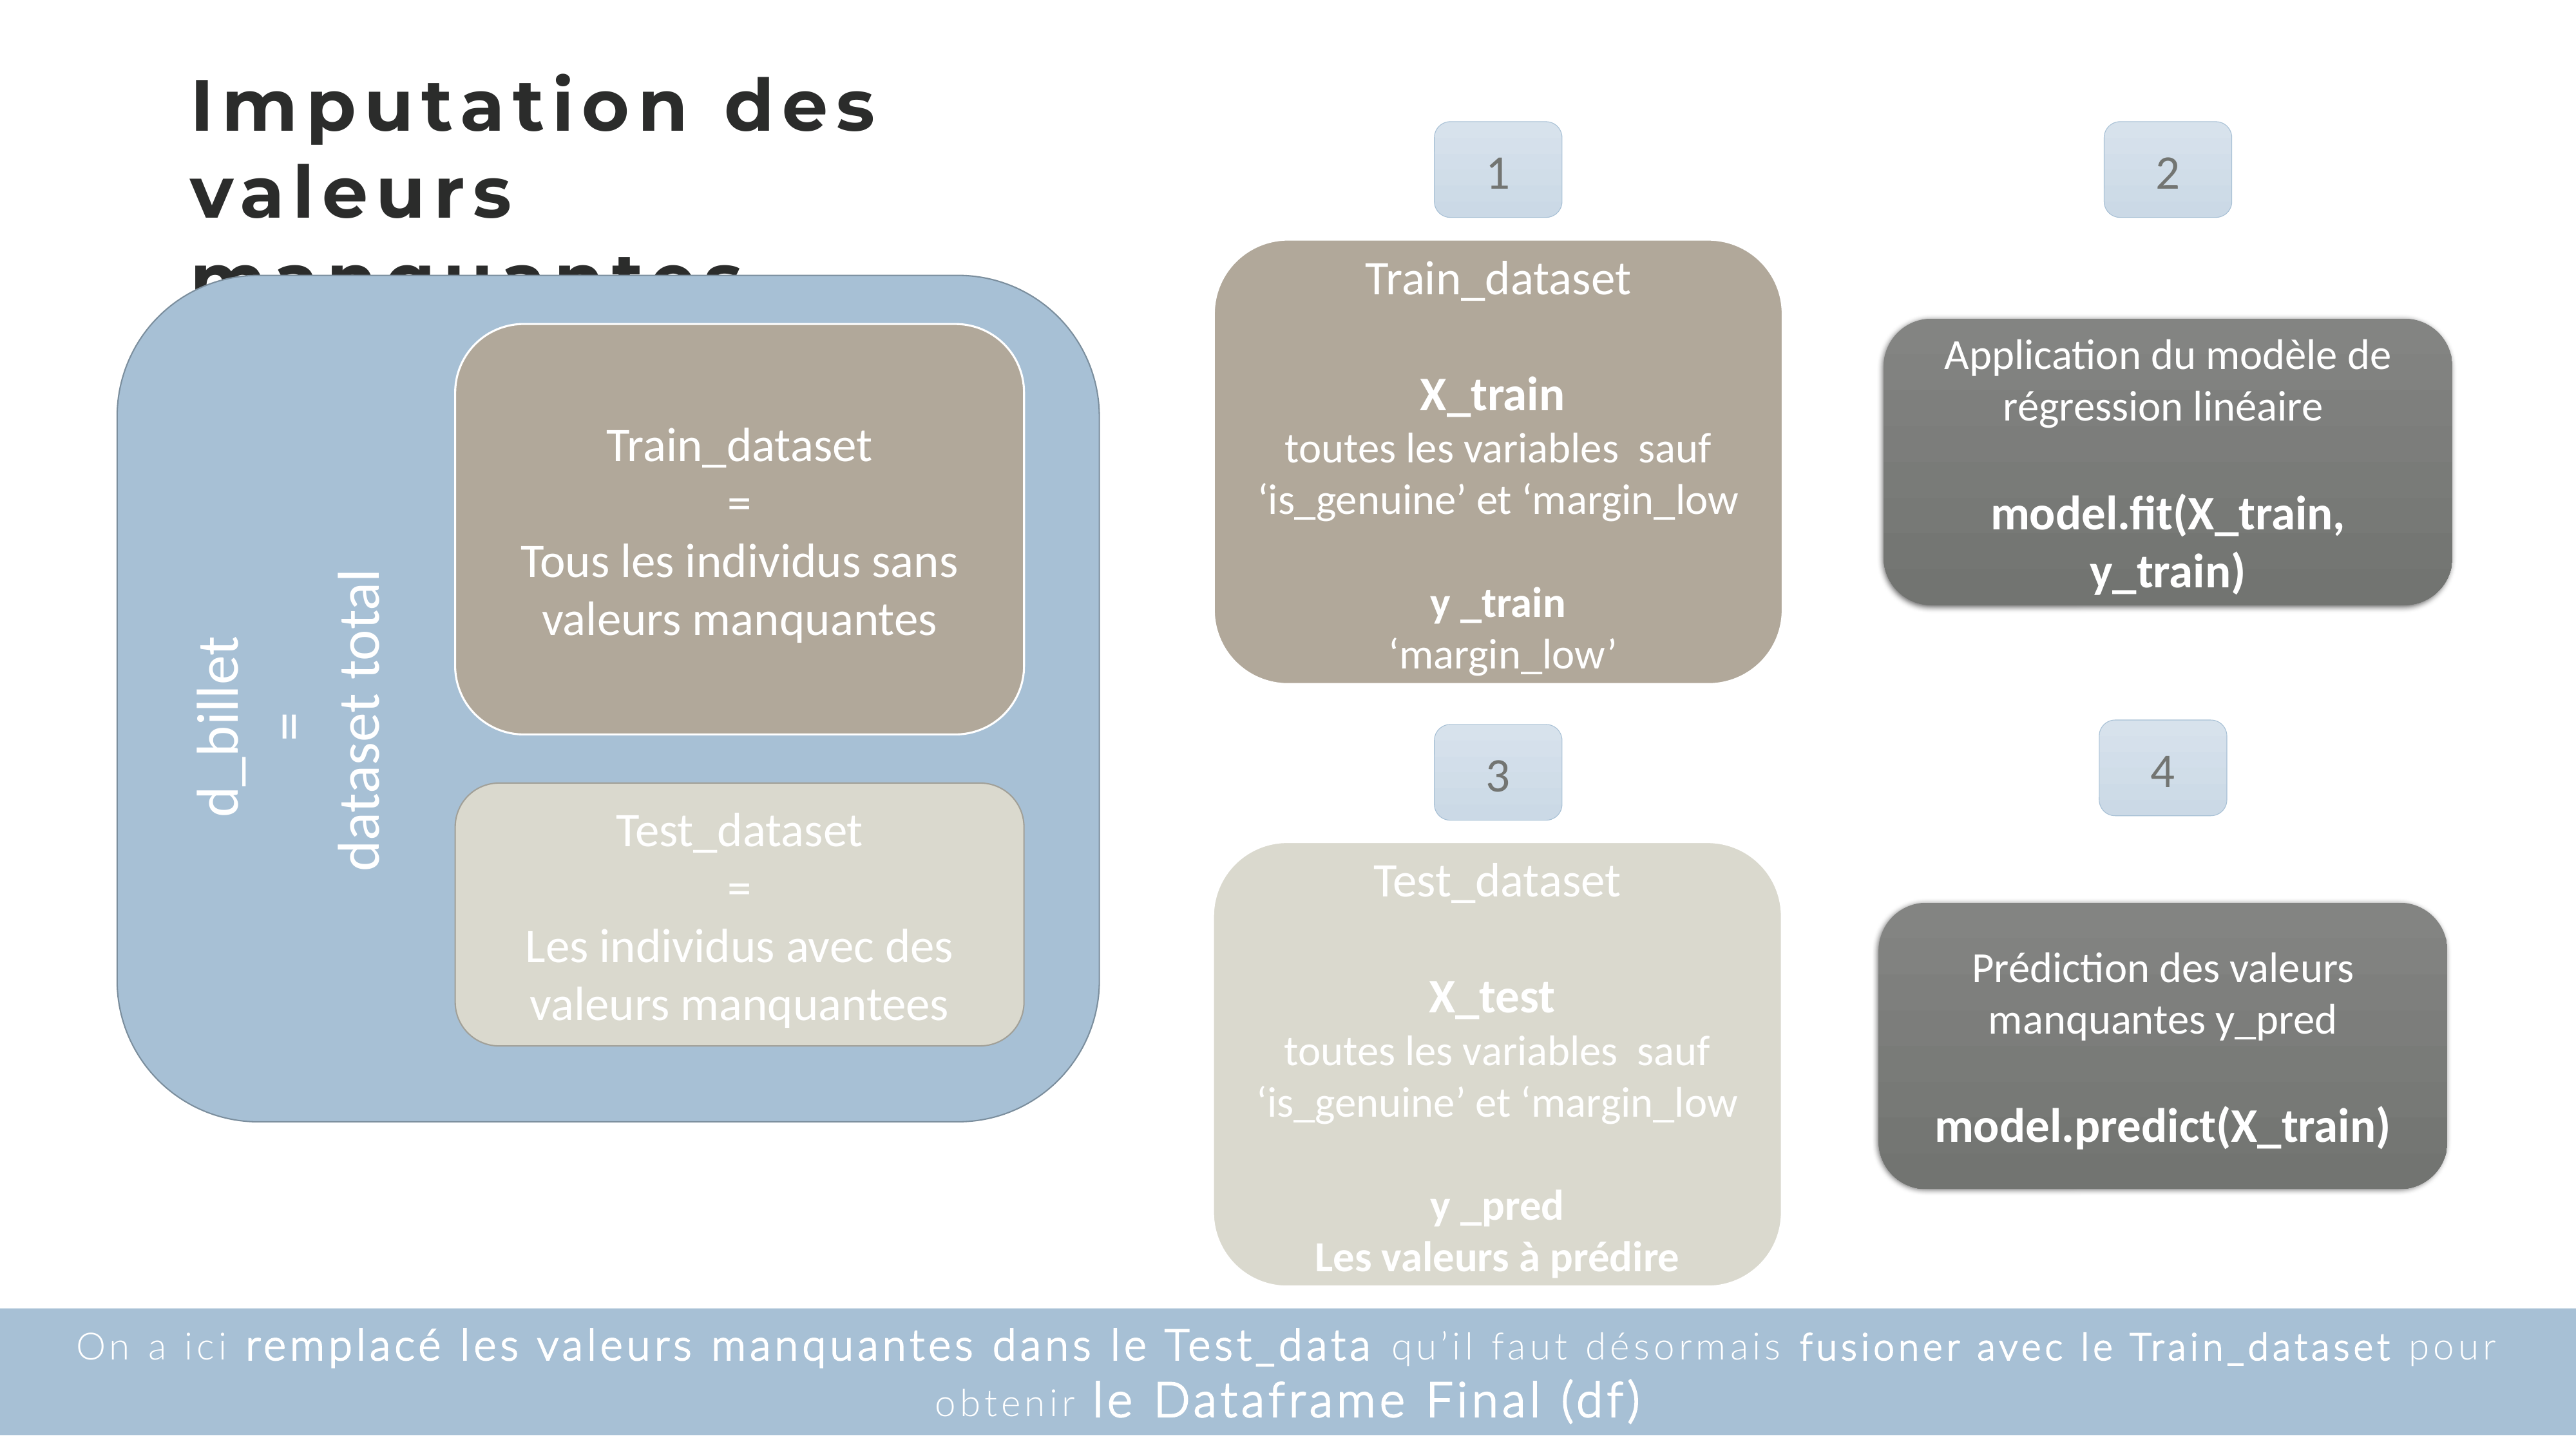

Imputation des valeurs manquantes
1
2
Train_dataset

X_train
toutes les variables  sauf ‘is_genuine’ et ‘margin_low

y _train
 ‘margin_low’

Application du modèle de régression linéaire

model.fit(X_train, y_train)
Train_dataset
=
Tous les individus sans valeurs manquantes
d_billet
=
dataset total
4
3
Test_dataset
=
Les individus avec des valeurs manquantees
Test_dataset

X_test
toutes les variables  sauf ‘is_genuine’ et ‘margin_low

y _pred
Les valeurs à prédire
Prédiction des valeurs manquantes y_pred

model.predict(X_train)
We offer small businesses a complete array of online marketing solutions.
On a ici remplacé les valeurs manquantes dans le Test_data qu’il faut désormais fusioner avec le Train_dataset pour obtenir le Dataframe Final (df)